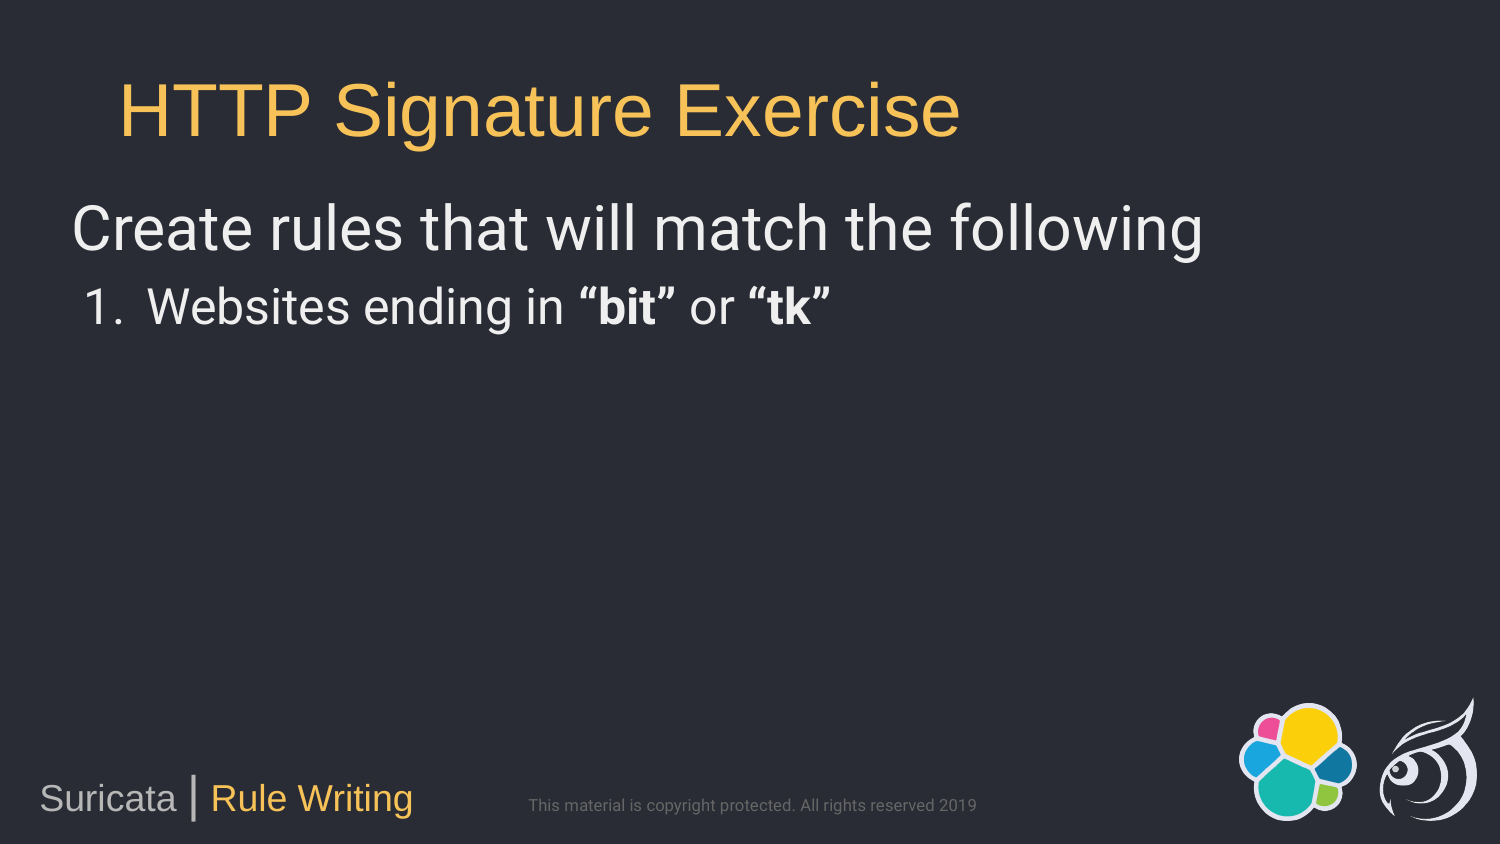

# HTTP Signature Exercise
Create rules that will match the following
Websites ending in “bit” or “tk”